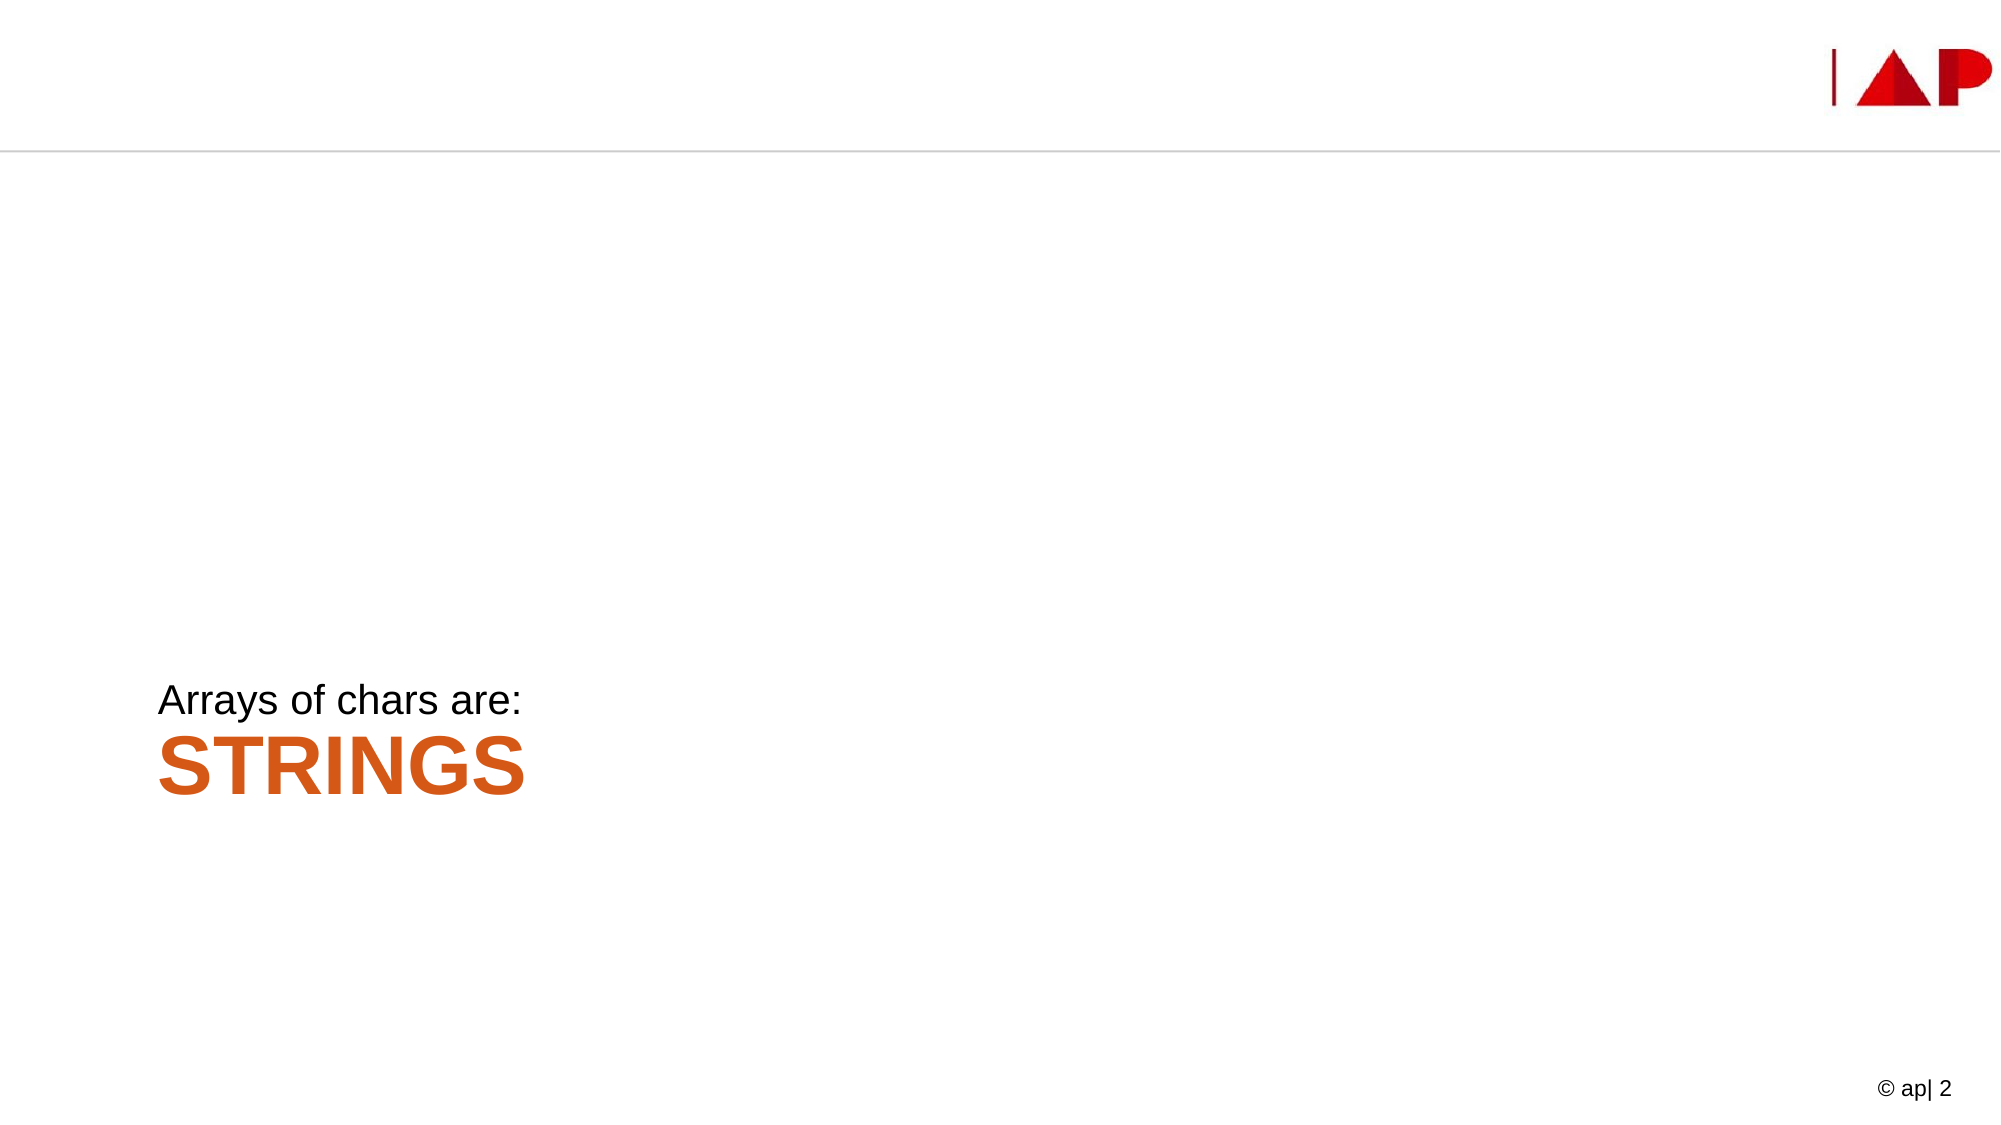

Arrays of chars are:
# Strings
© ap| 2